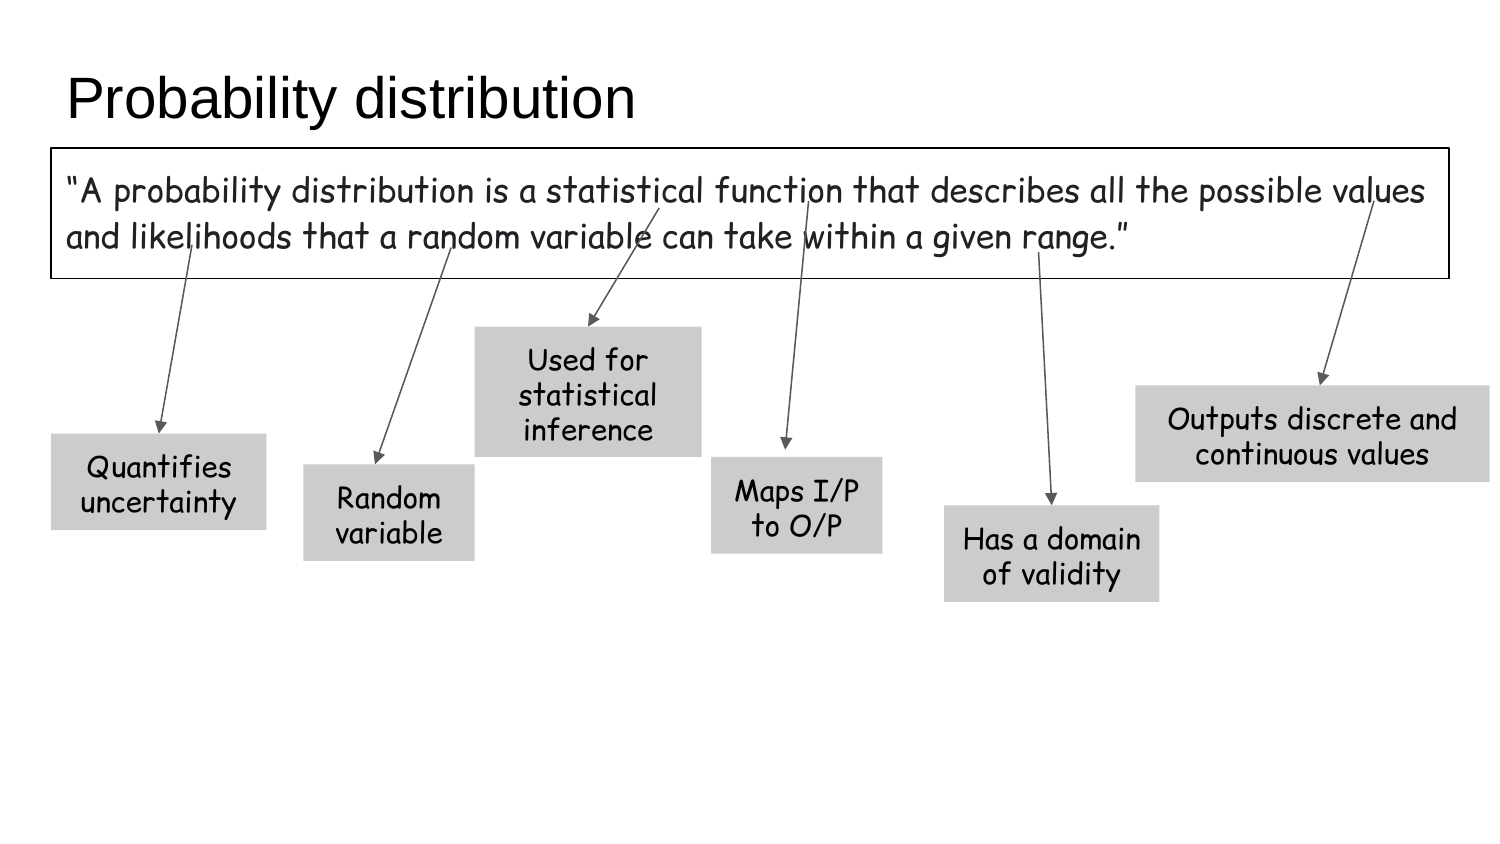

# Probability distribution
“A probability distribution is a statistical function that describes all the possible values and likelihoods that a random variable can take within a given range.”
Used for statistical inference
Outputs discrete and continuous values
Quantifies uncertainty
Maps I/P to O/P
Random variable
Has a domain of validity